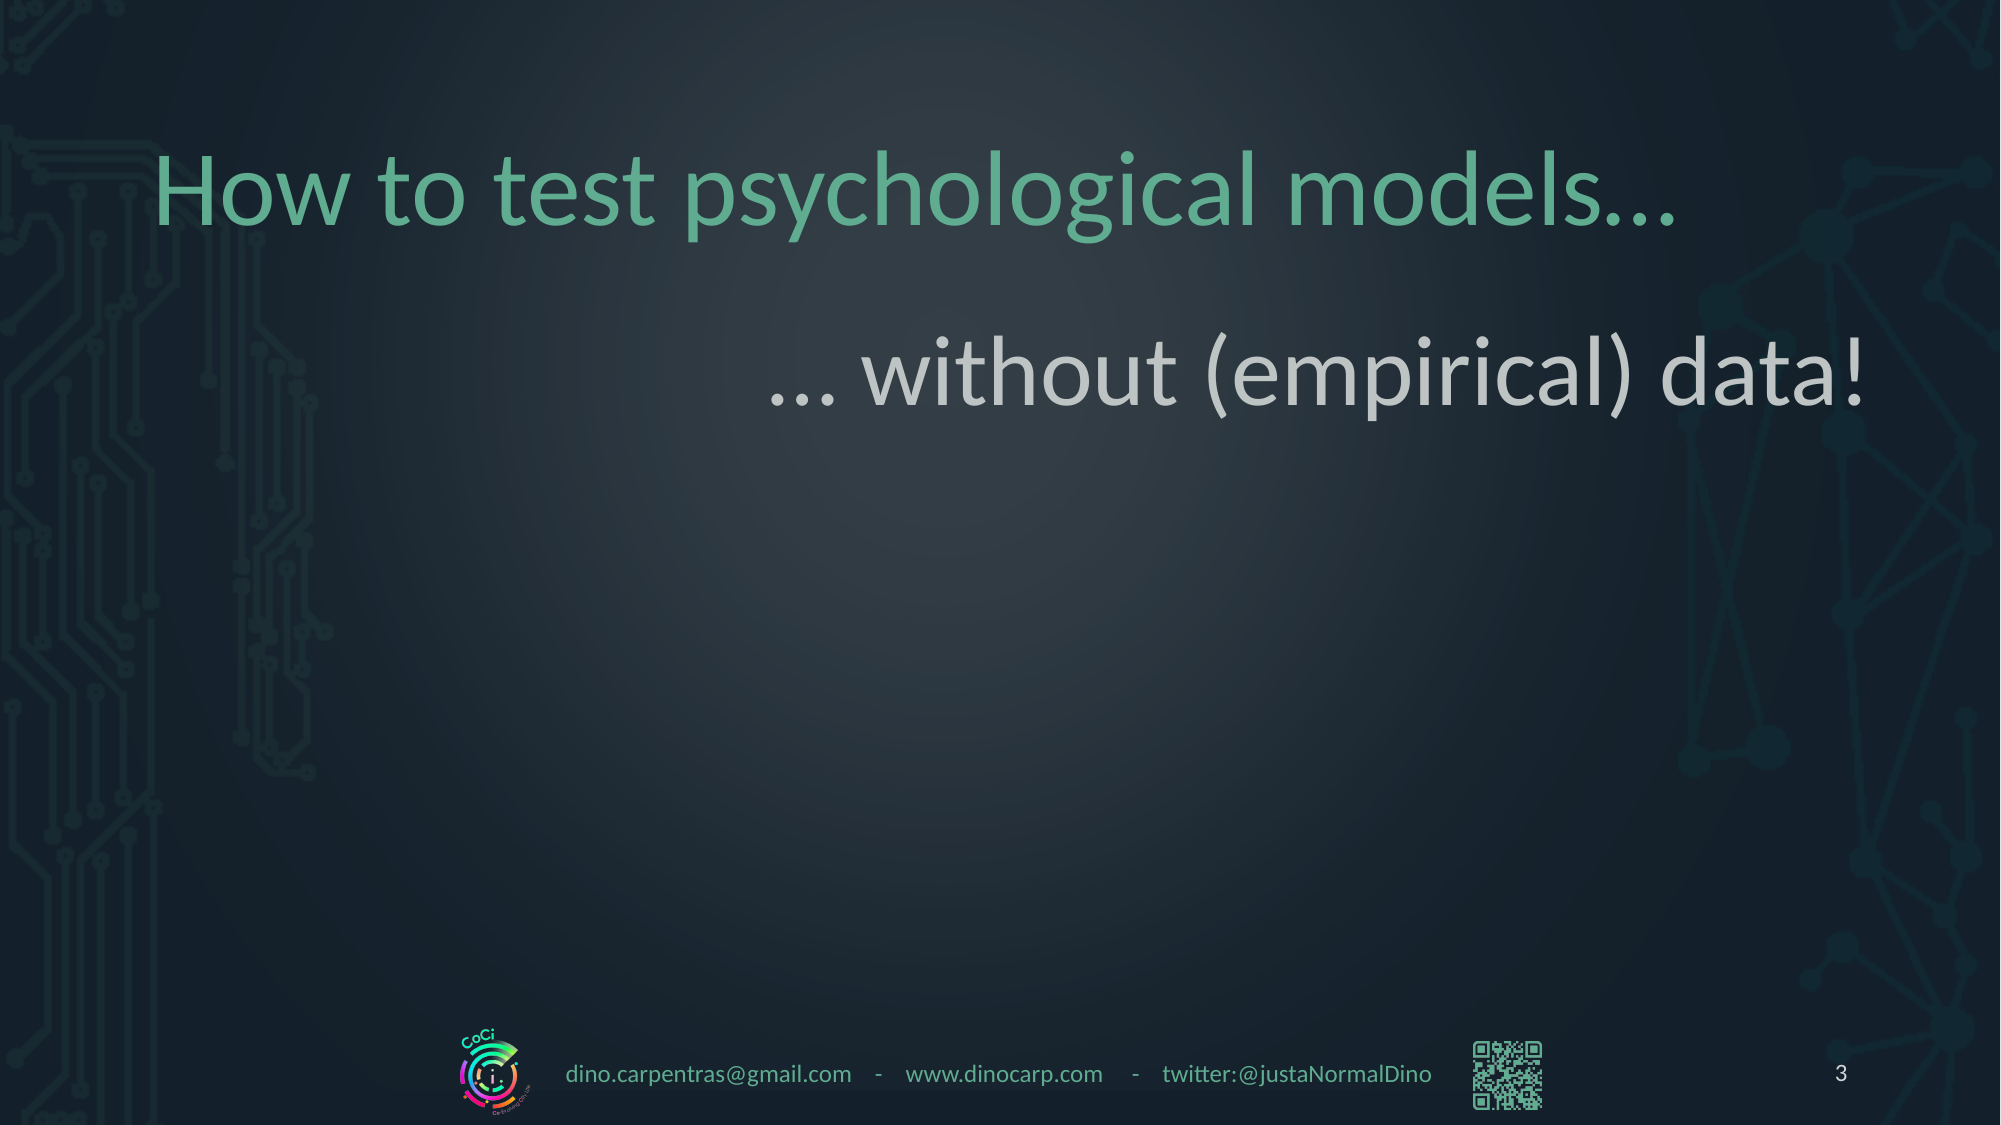

# How to test psychological models…
… without (empirical) data!
3